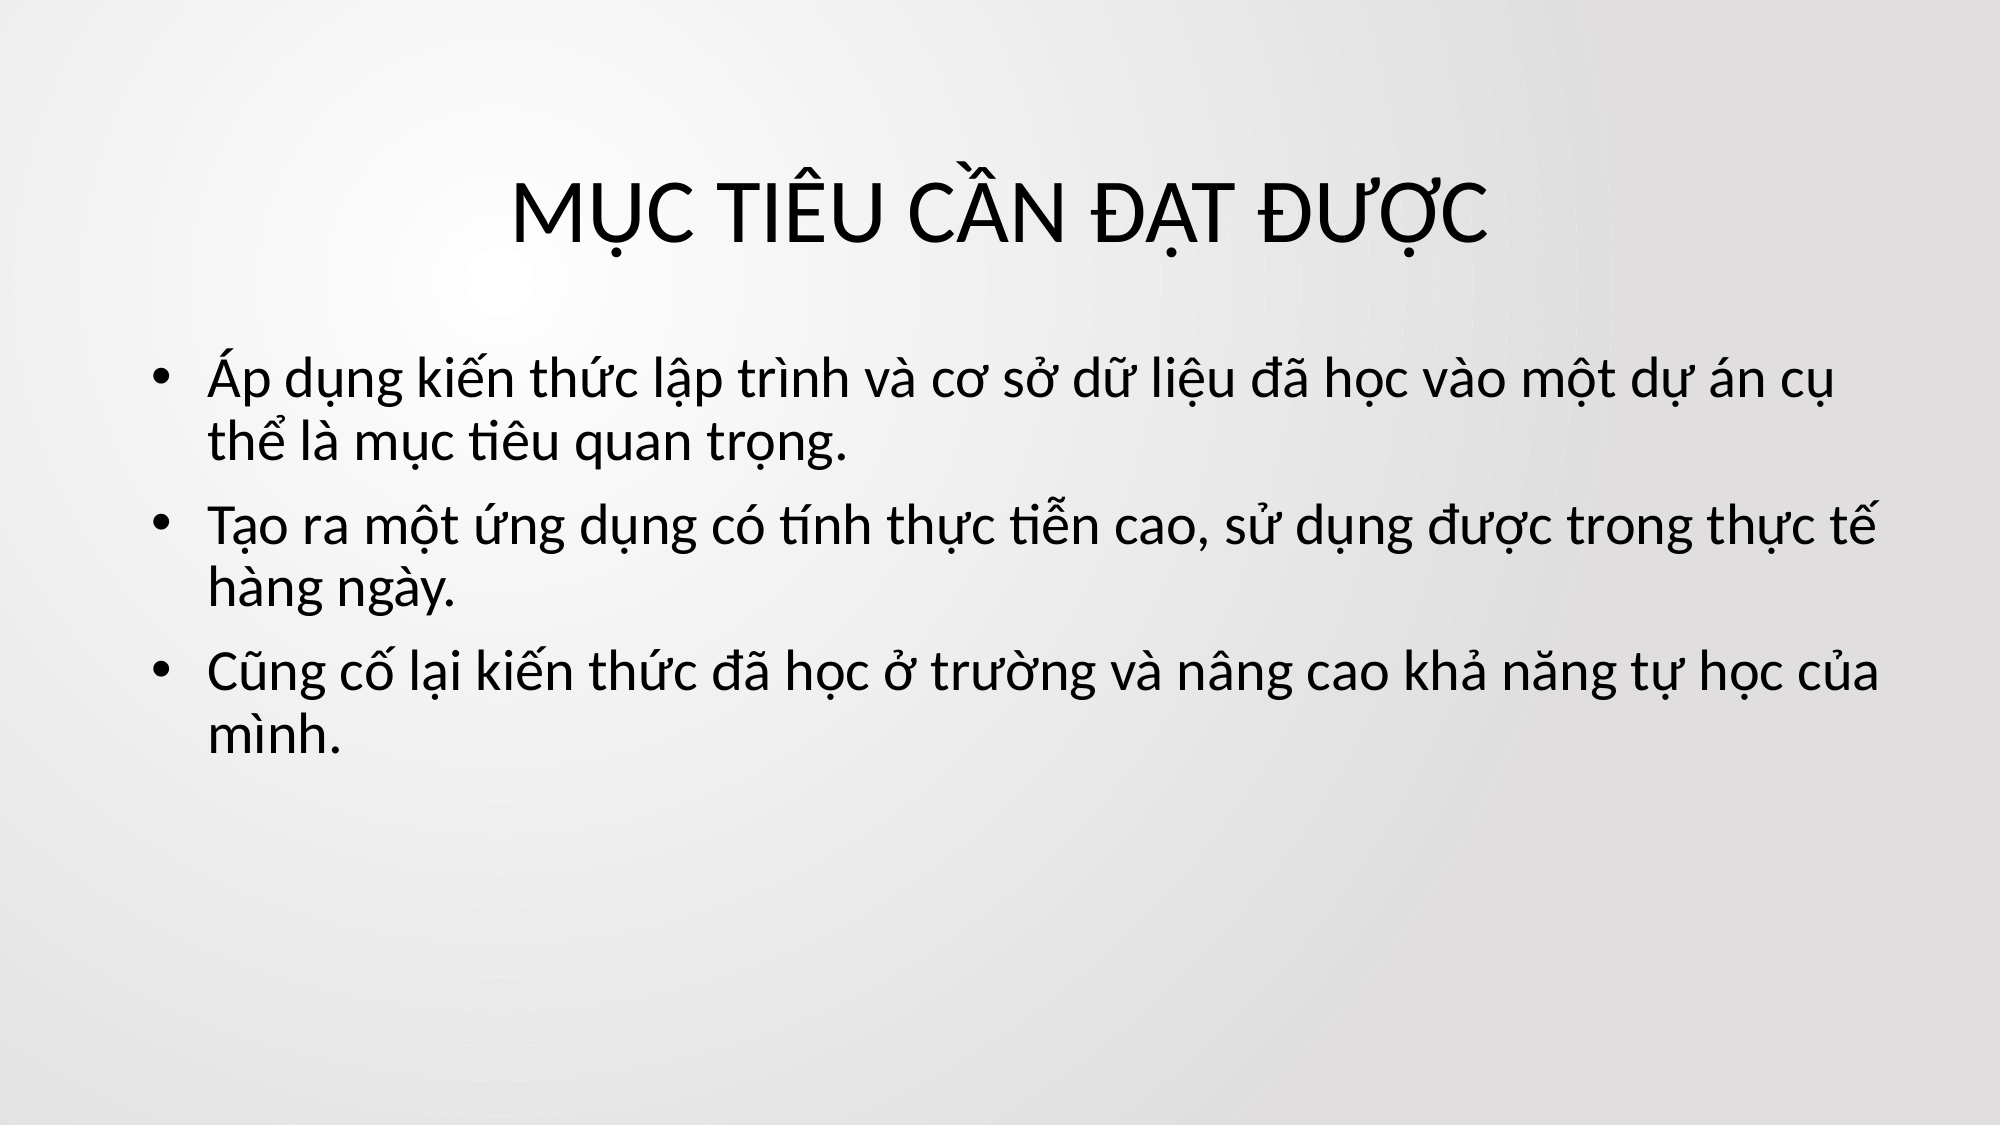

# MỤC TIÊU CẦN ĐẠT ĐƯỢC
Áp dụng kiến thức lập trình và cơ sở dữ liệu đã học vào một dự án cụ thể là mục tiêu quan trọng.
Tạo ra một ứng dụng có tính thực tiễn cao, sử dụng được trong thực tế hàng ngày.
Cũng cố lại kiến thức đã học ở trường và nâng cao khả năng tự học của mình.